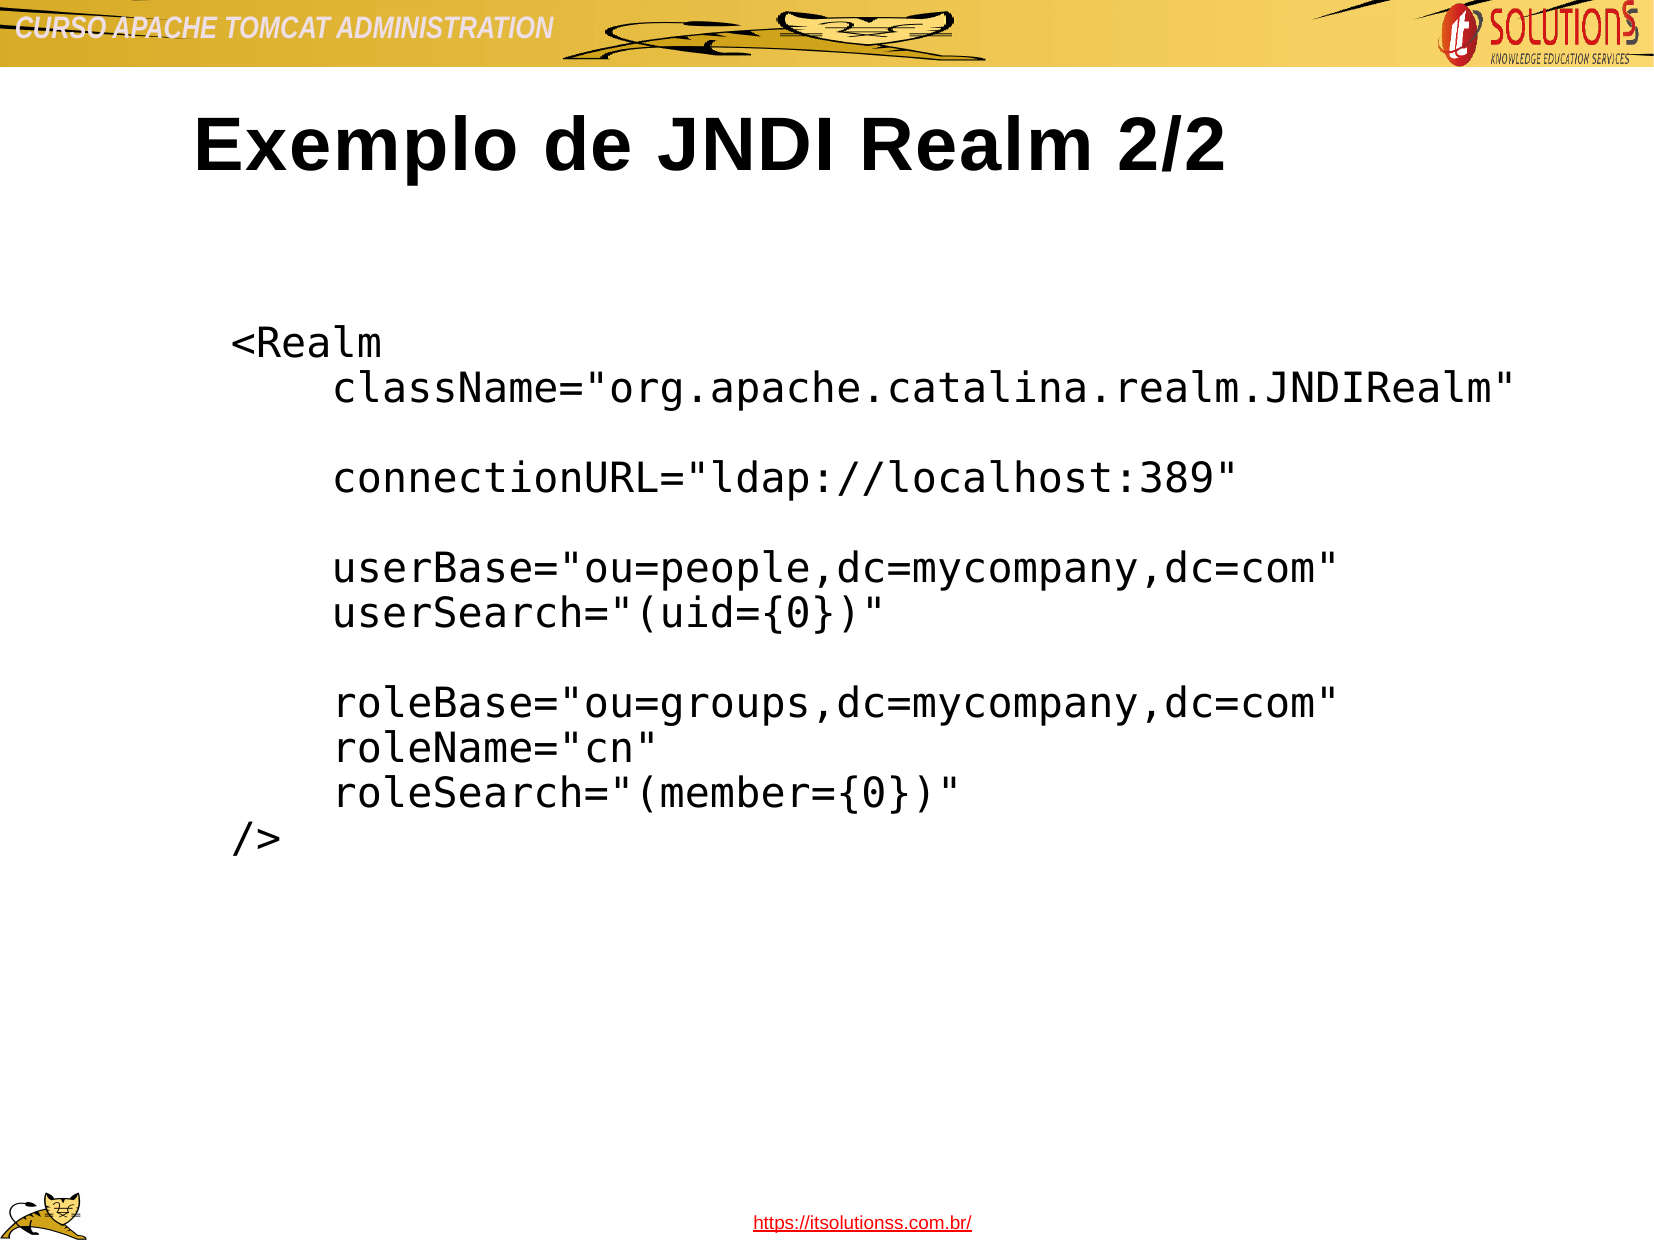

Exemplo de JNDI Realm 2/2
<Realm
    className="org.apache.catalina.realm.JNDIRealm"
    connectionURL="ldap://localhost:389"
    userBase="ou=people,dc=mycompany,dc=com"
    userSearch="(uid={0})"
    roleBase="ou=groups,dc=mycompany,dc=com"
    roleName="cn"
    roleSearch="(member={0})"
/>